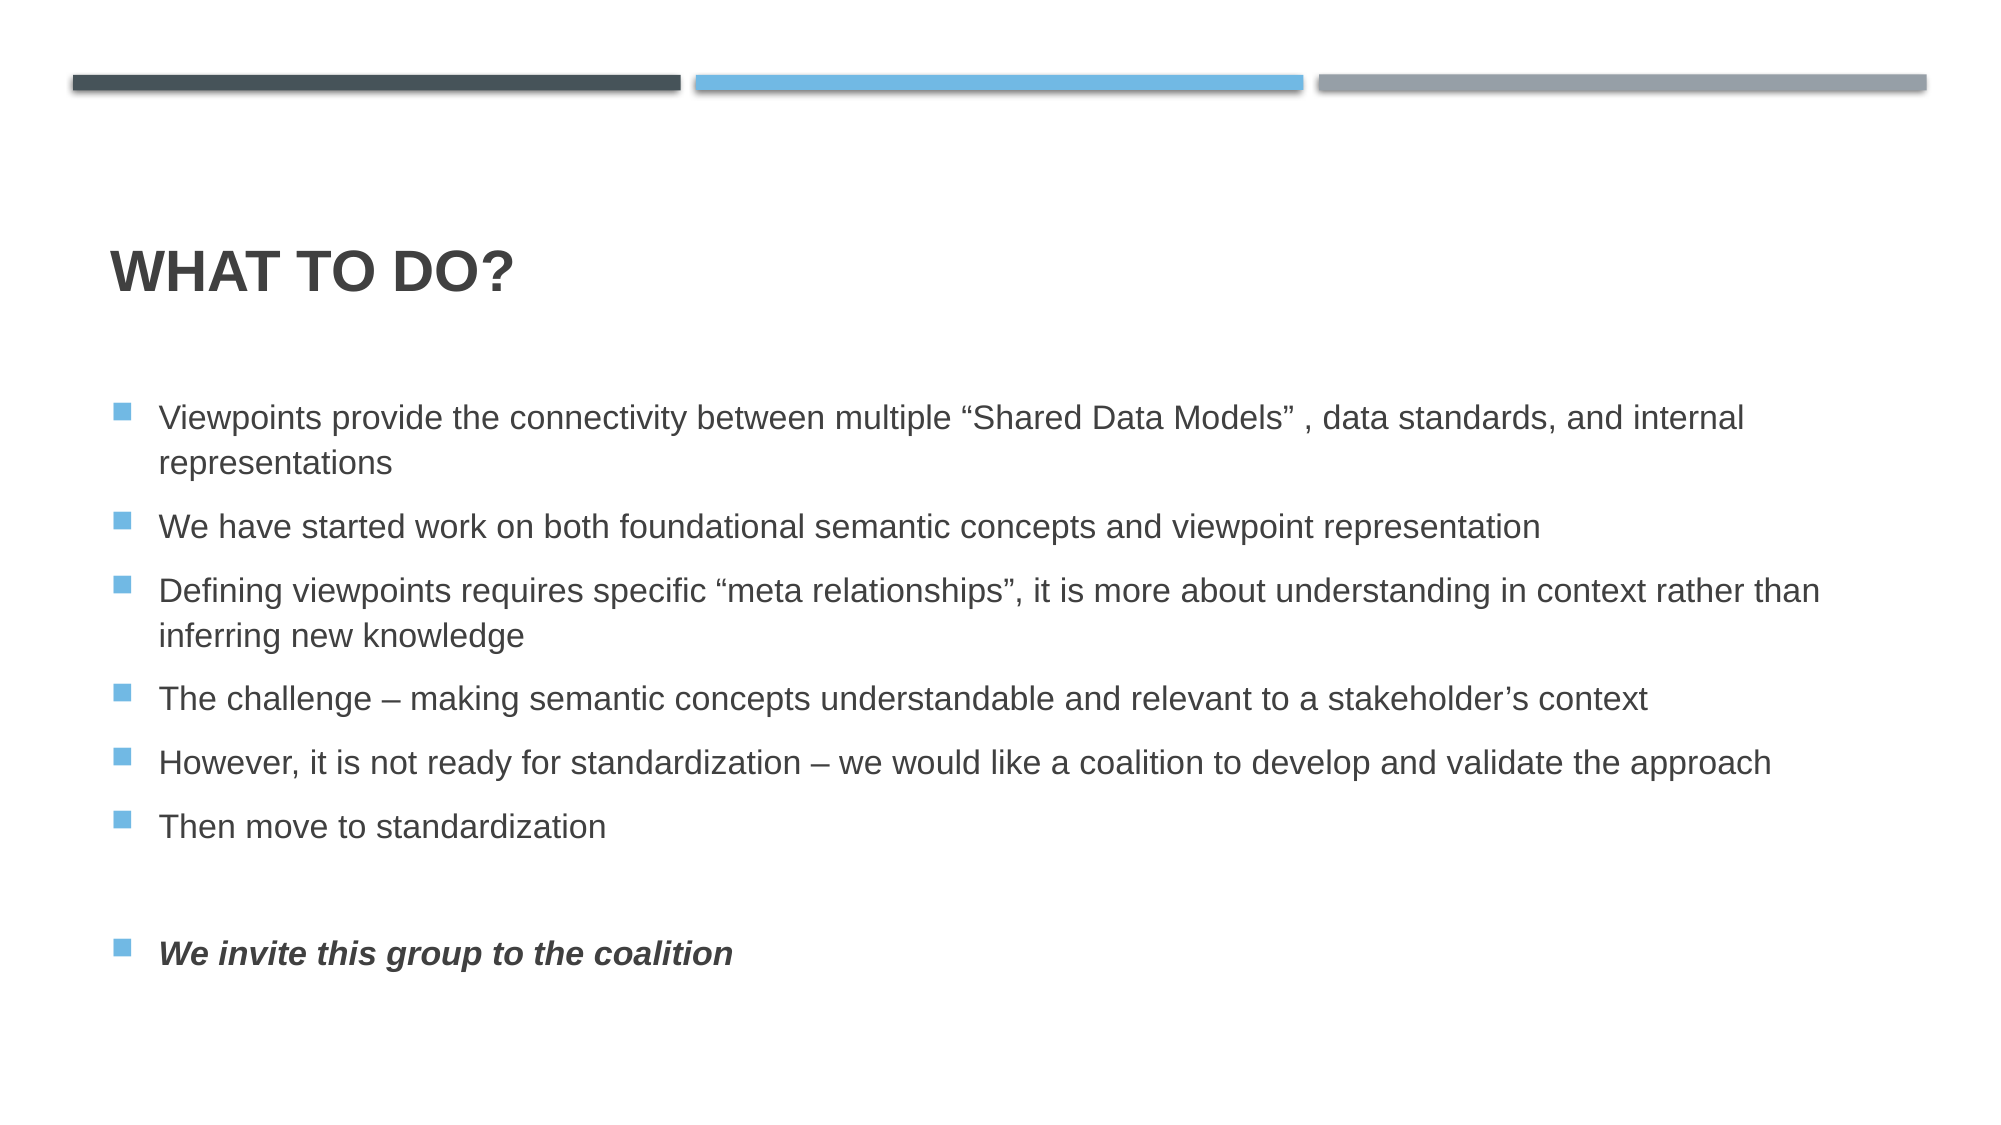

# What to do?
Viewpoints provide the connectivity between multiple “Shared Data Models” , data standards, and internal representations
We have started work on both foundational semantic concepts and viewpoint representation
Defining viewpoints requires specific “meta relationships”, it is more about understanding in context rather than inferring new knowledge
The challenge – making semantic concepts understandable and relevant to a stakeholder’s context
However, it is not ready for standardization – we would like a coalition to develop and validate the approach
Then move to standardization

We invite this group to the coalition